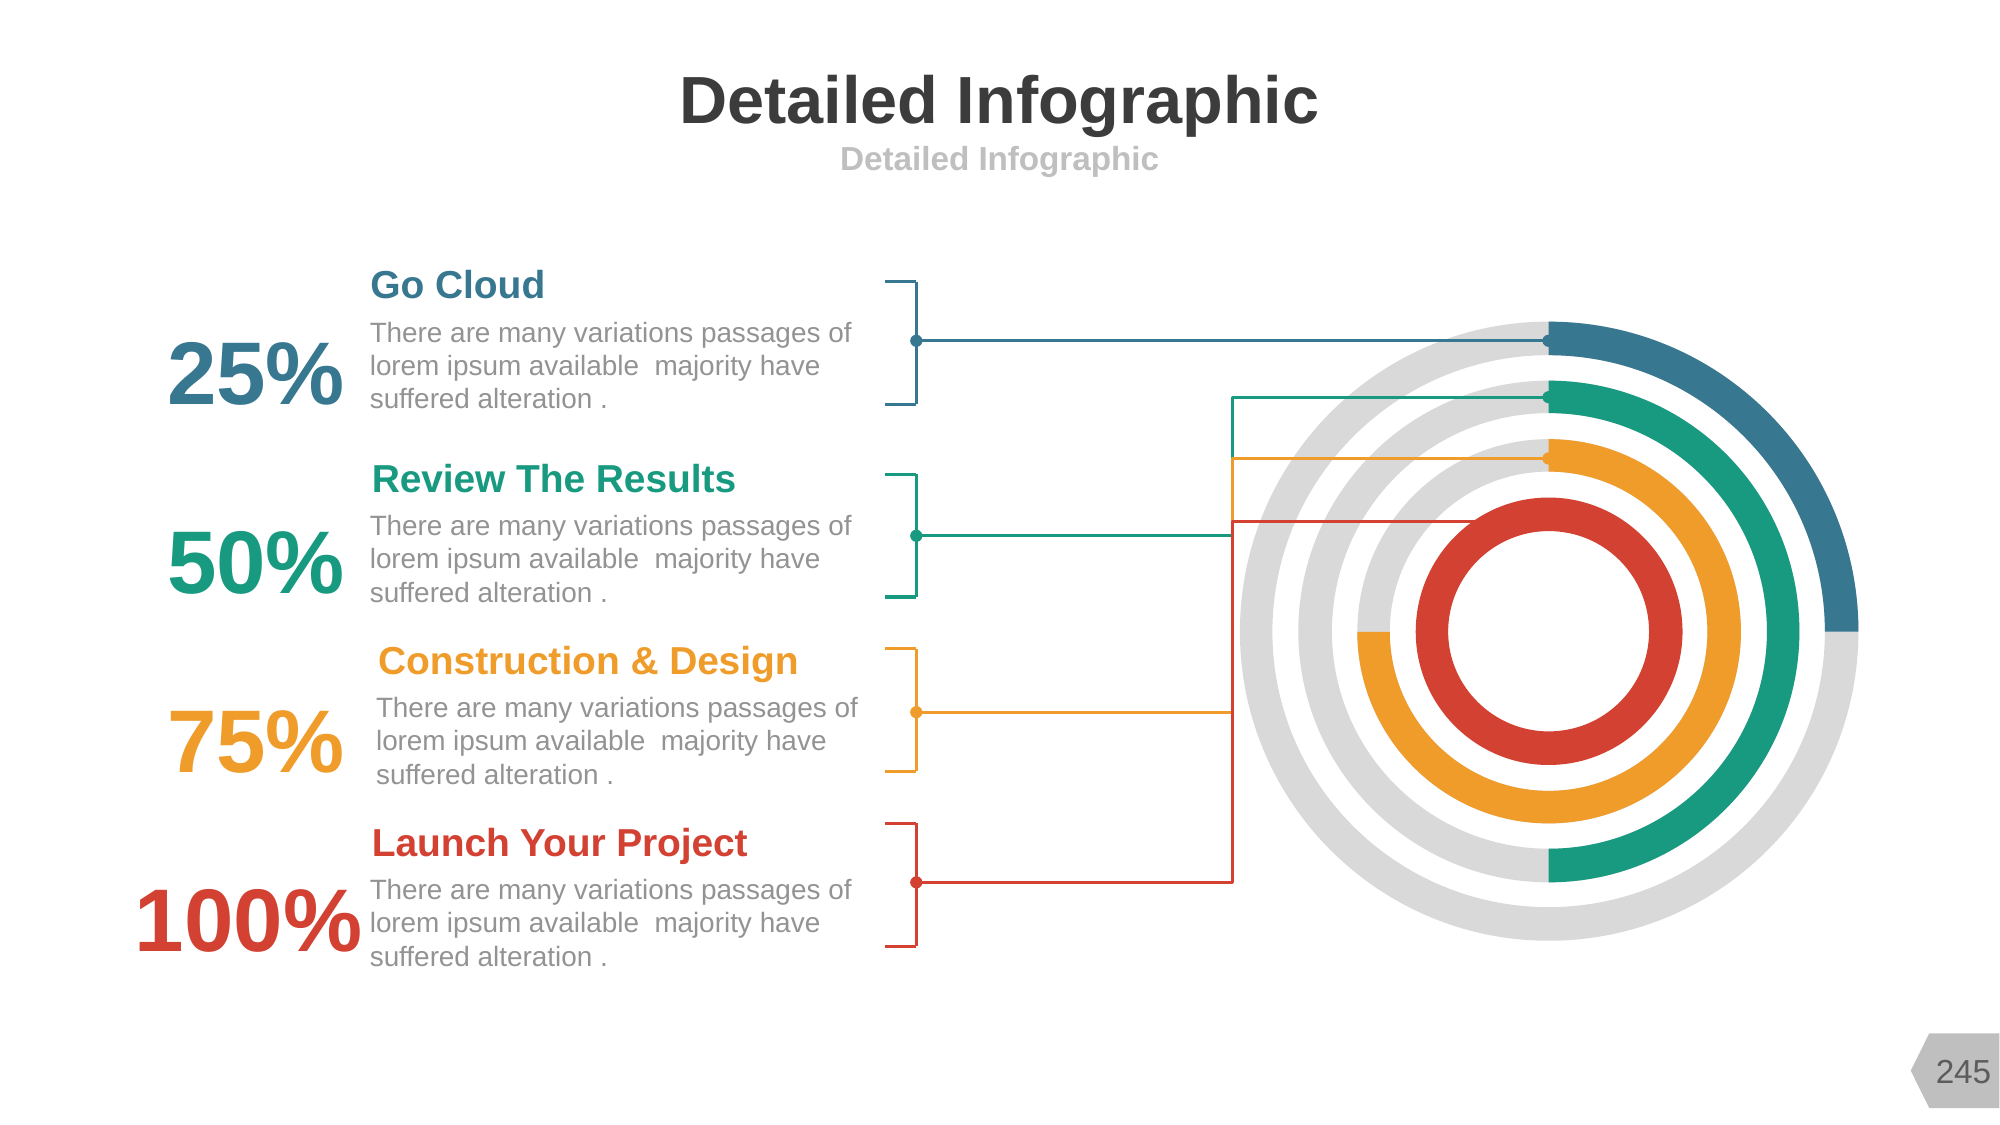

# Detailed Infographic
Detailed Infographic
Go Cloud
There are many variations passages of lorem ipsum available  majority have suffered alteration .
25%

Review The Results
There are many variations passages of lorem ipsum available  majority have suffered alteration .

50%
Construction & Design
There are many variations passages of lorem ipsum available  majority have suffered alteration .
75%
Launch Your Project
There are many variations passages of lorem ipsum available  majority have suffered alteration .
100%